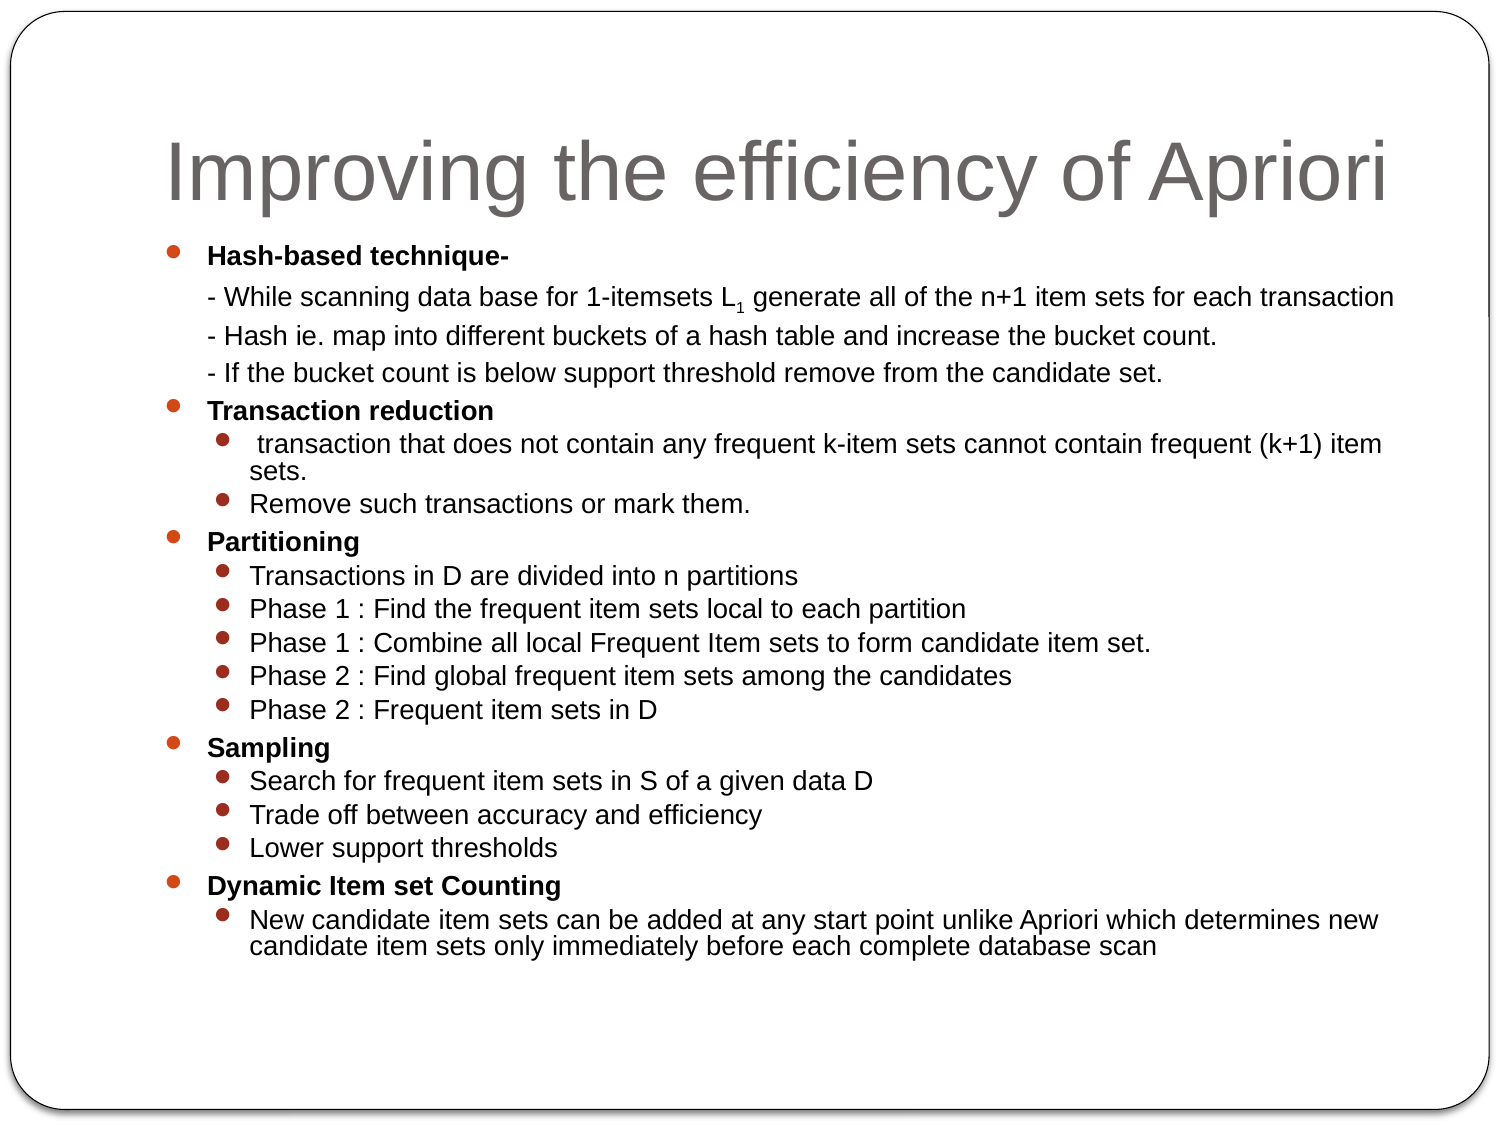

# Improving the efficiency of Apriori
Hash-based technique-
	- While scanning data base for 1-itemsets L1 generate all of the n+1 item sets for each transaction
	- Hash ie. map into different buckets of a hash table and increase the bucket count.
	- If the bucket count is below support threshold remove from the candidate set.
Transaction reduction
 transaction that does not contain any frequent k-item sets cannot contain frequent (k+1) item sets.
Remove such transactions or mark them.
Partitioning
Transactions in D are divided into n partitions
Phase 1 : Find the frequent item sets local to each partition
Phase 1 : Combine all local Frequent Item sets to form candidate item set.
Phase 2 : Find global frequent item sets among the candidates
Phase 2 : Frequent item sets in D
Sampling
Search for frequent item sets in S of a given data D
Trade off between accuracy and efficiency
Lower support thresholds
Dynamic Item set Counting
New candidate item sets can be added at any start point unlike Apriori which determines new candidate item sets only immediately before each complete database scan